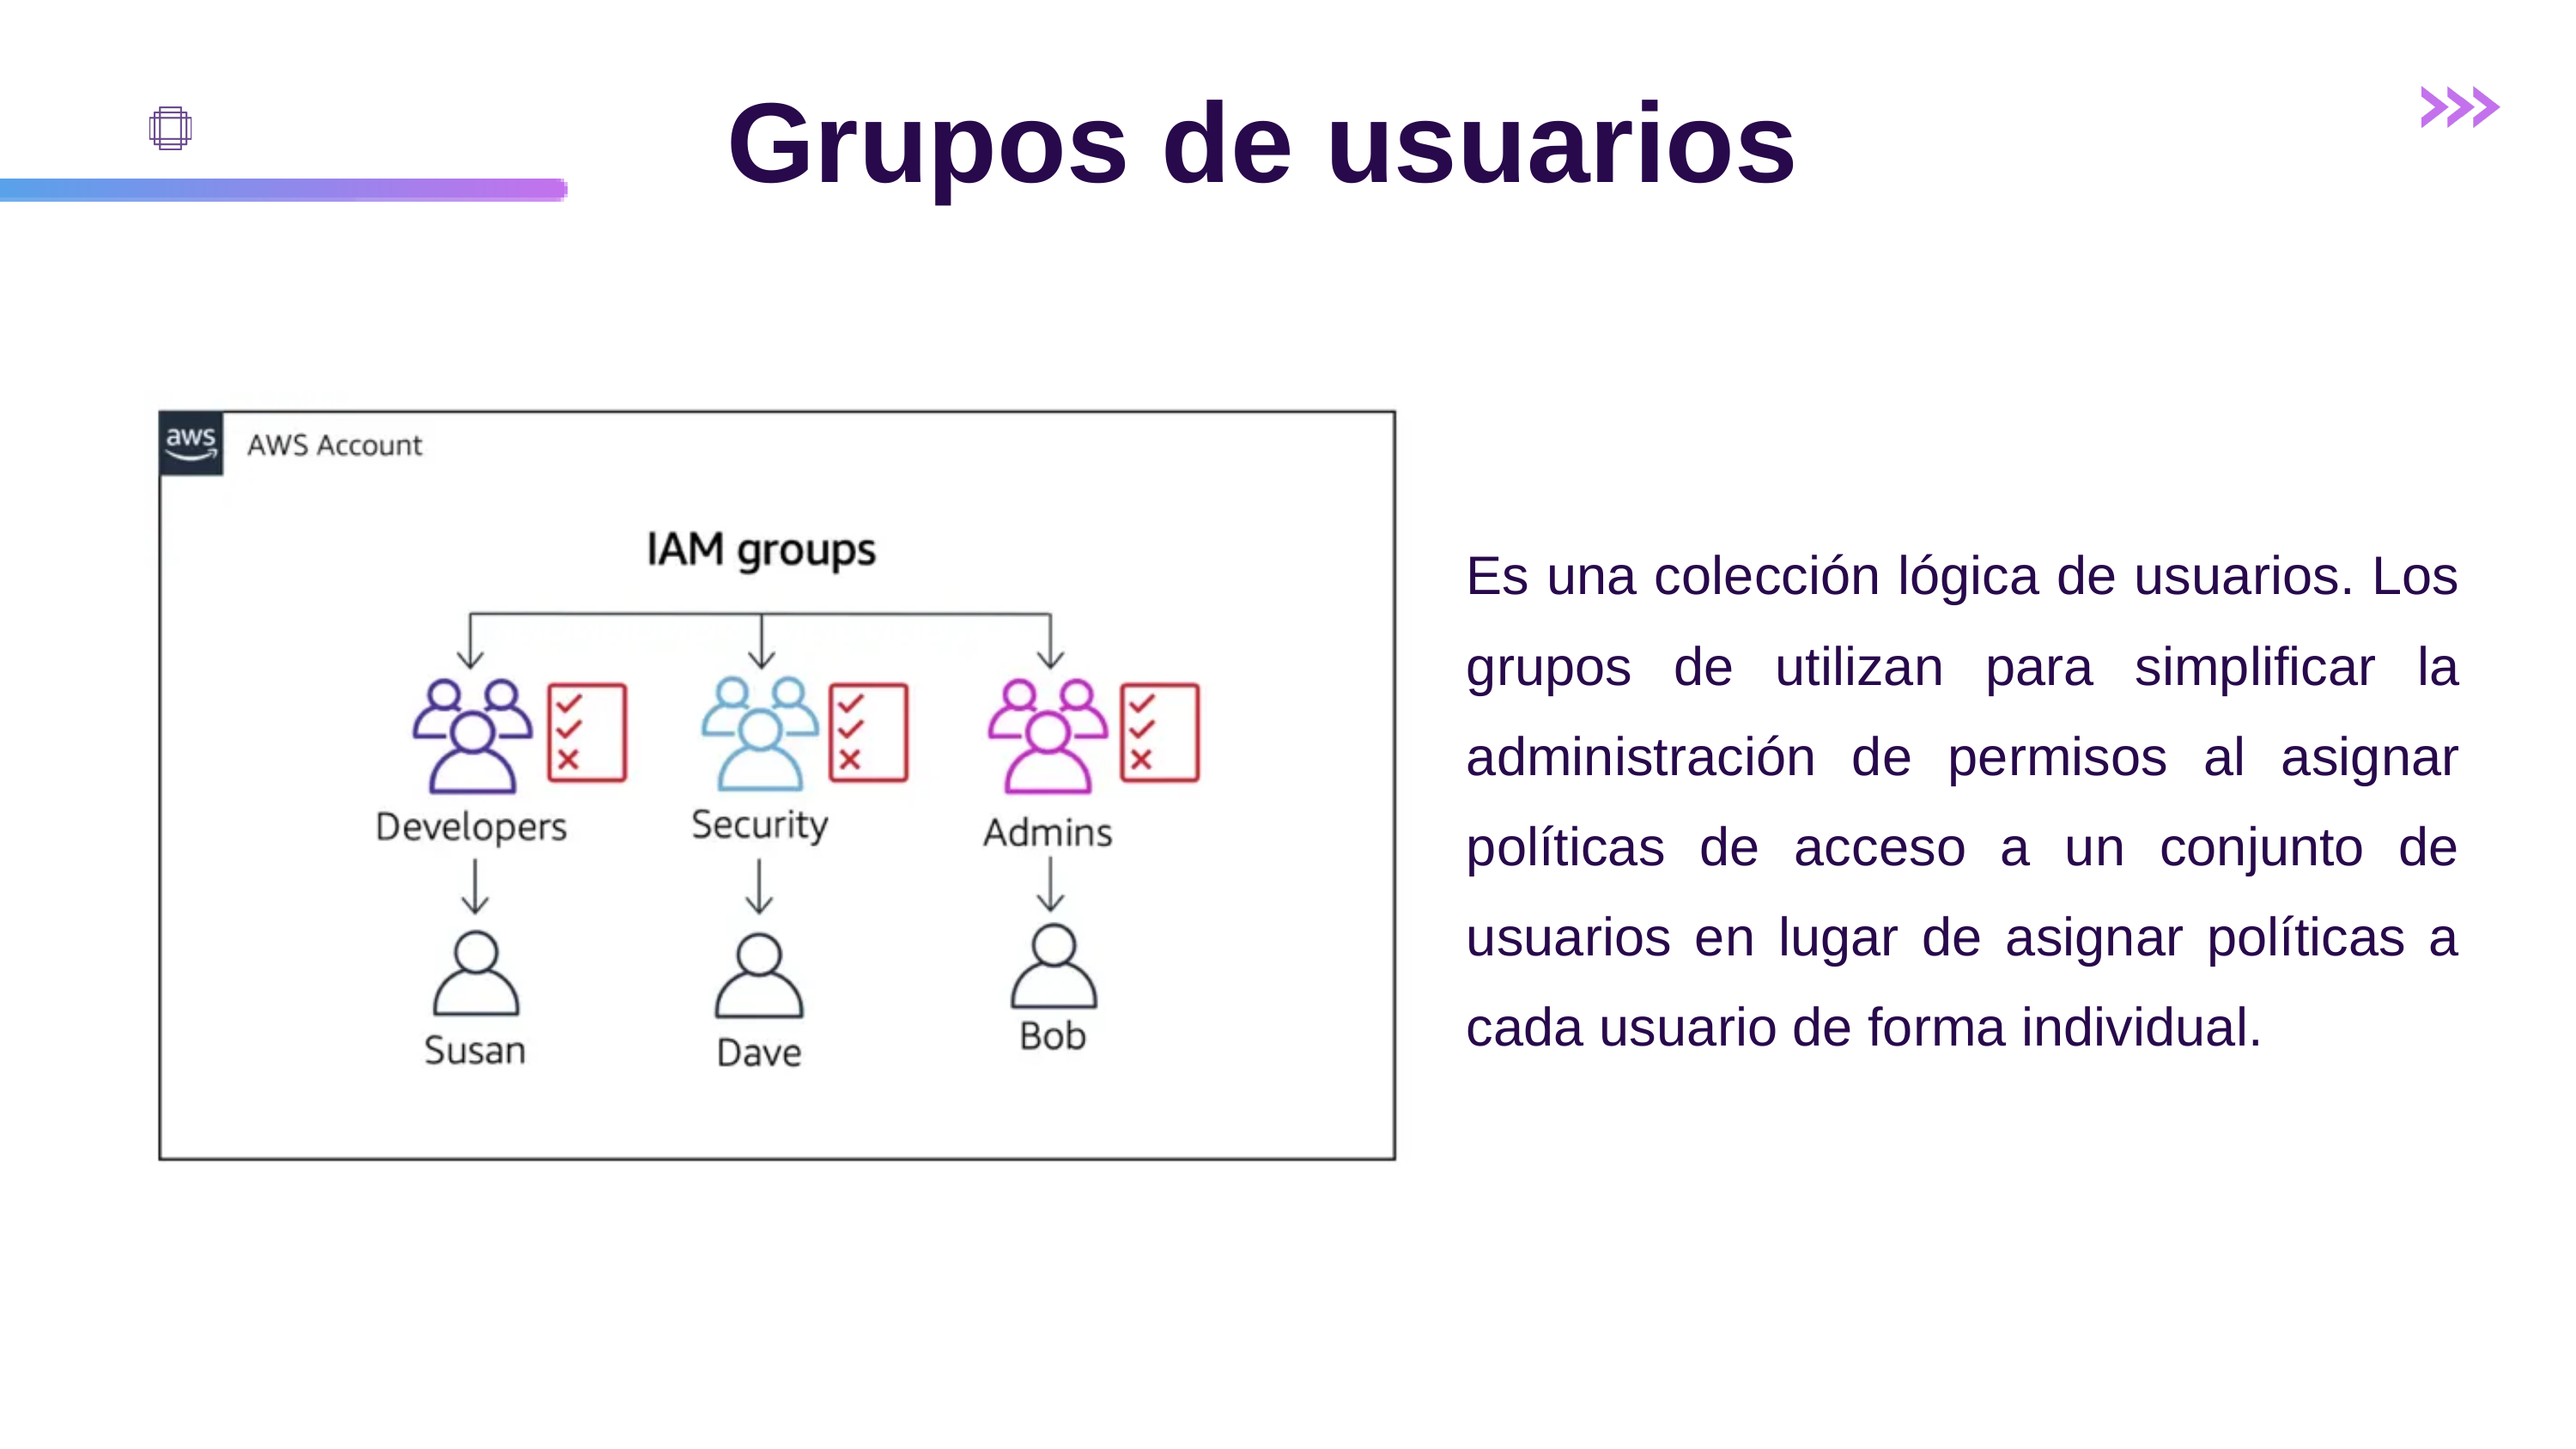

Grupos de usuarios

Es una colección lógica de usuarios. Los grupos de utilizan para simplificar la administración de permisos al asignar políticas de acceso a un conjunto de usuarios en lugar de asignar políticas a cada usuario de forma individual.